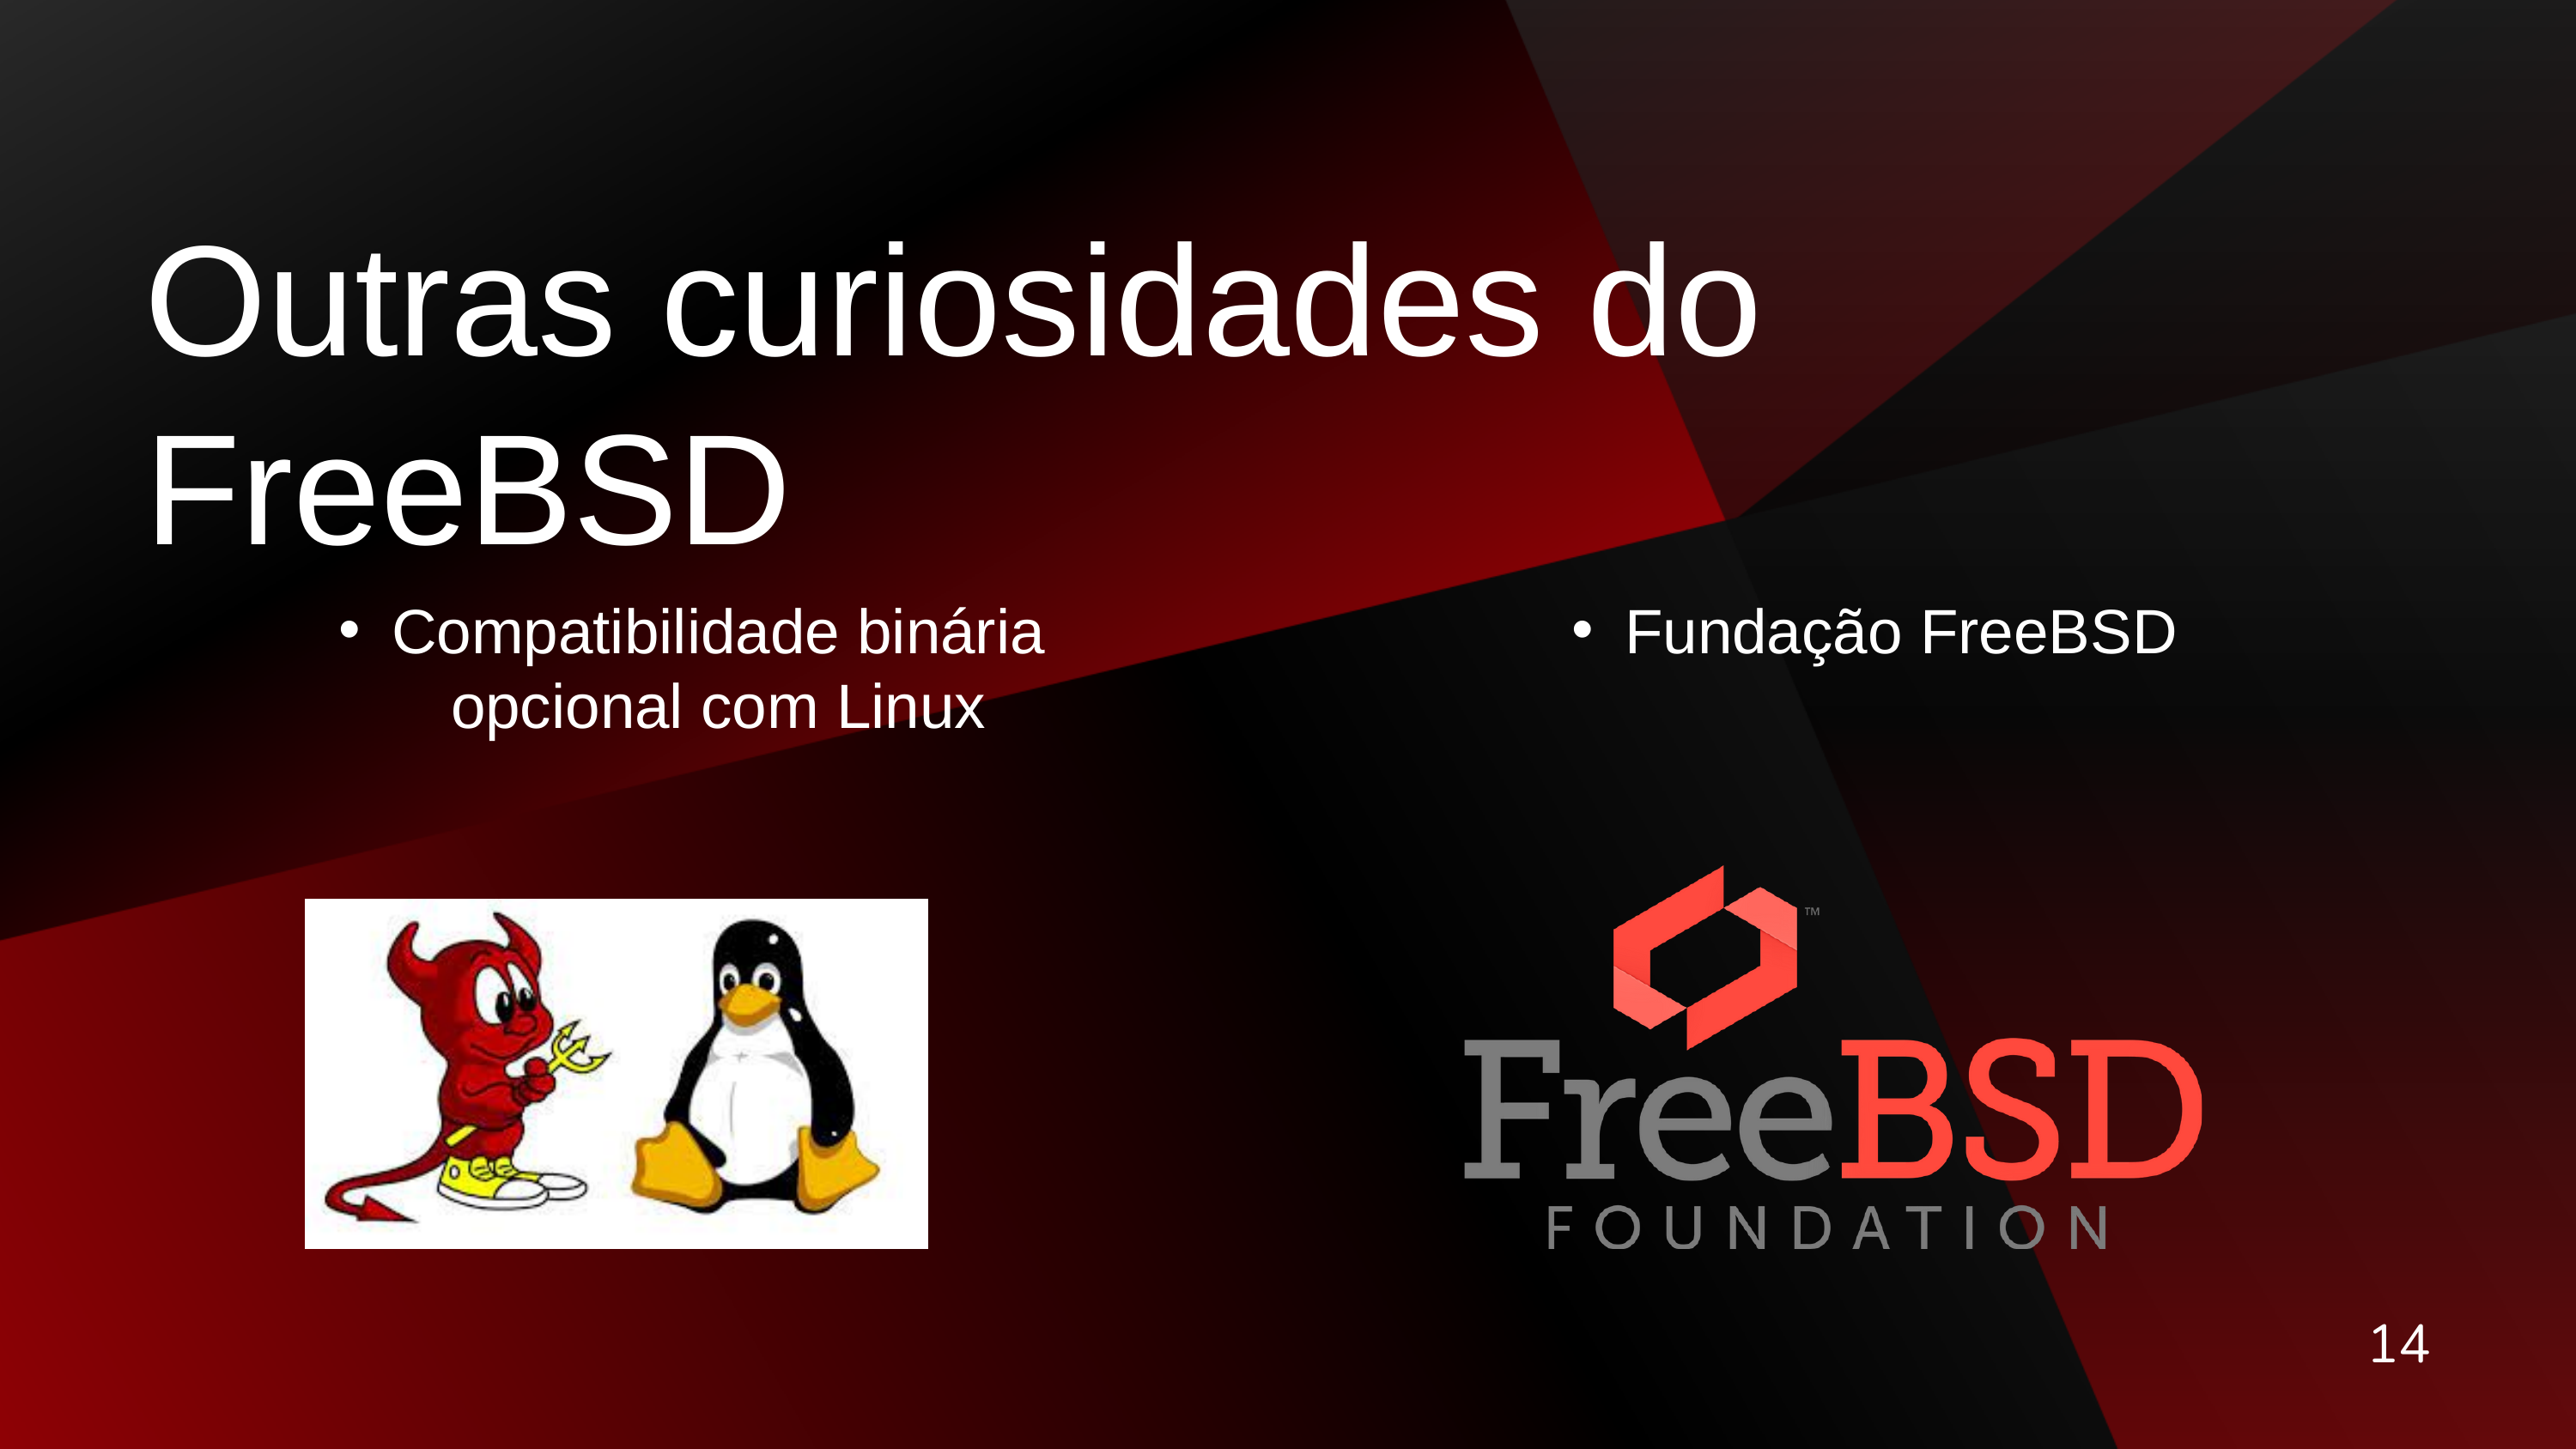

Outras curiosidades do FreeBSD
Compatibilidade binária opcional com Linux
Fundação FreeBSD

14